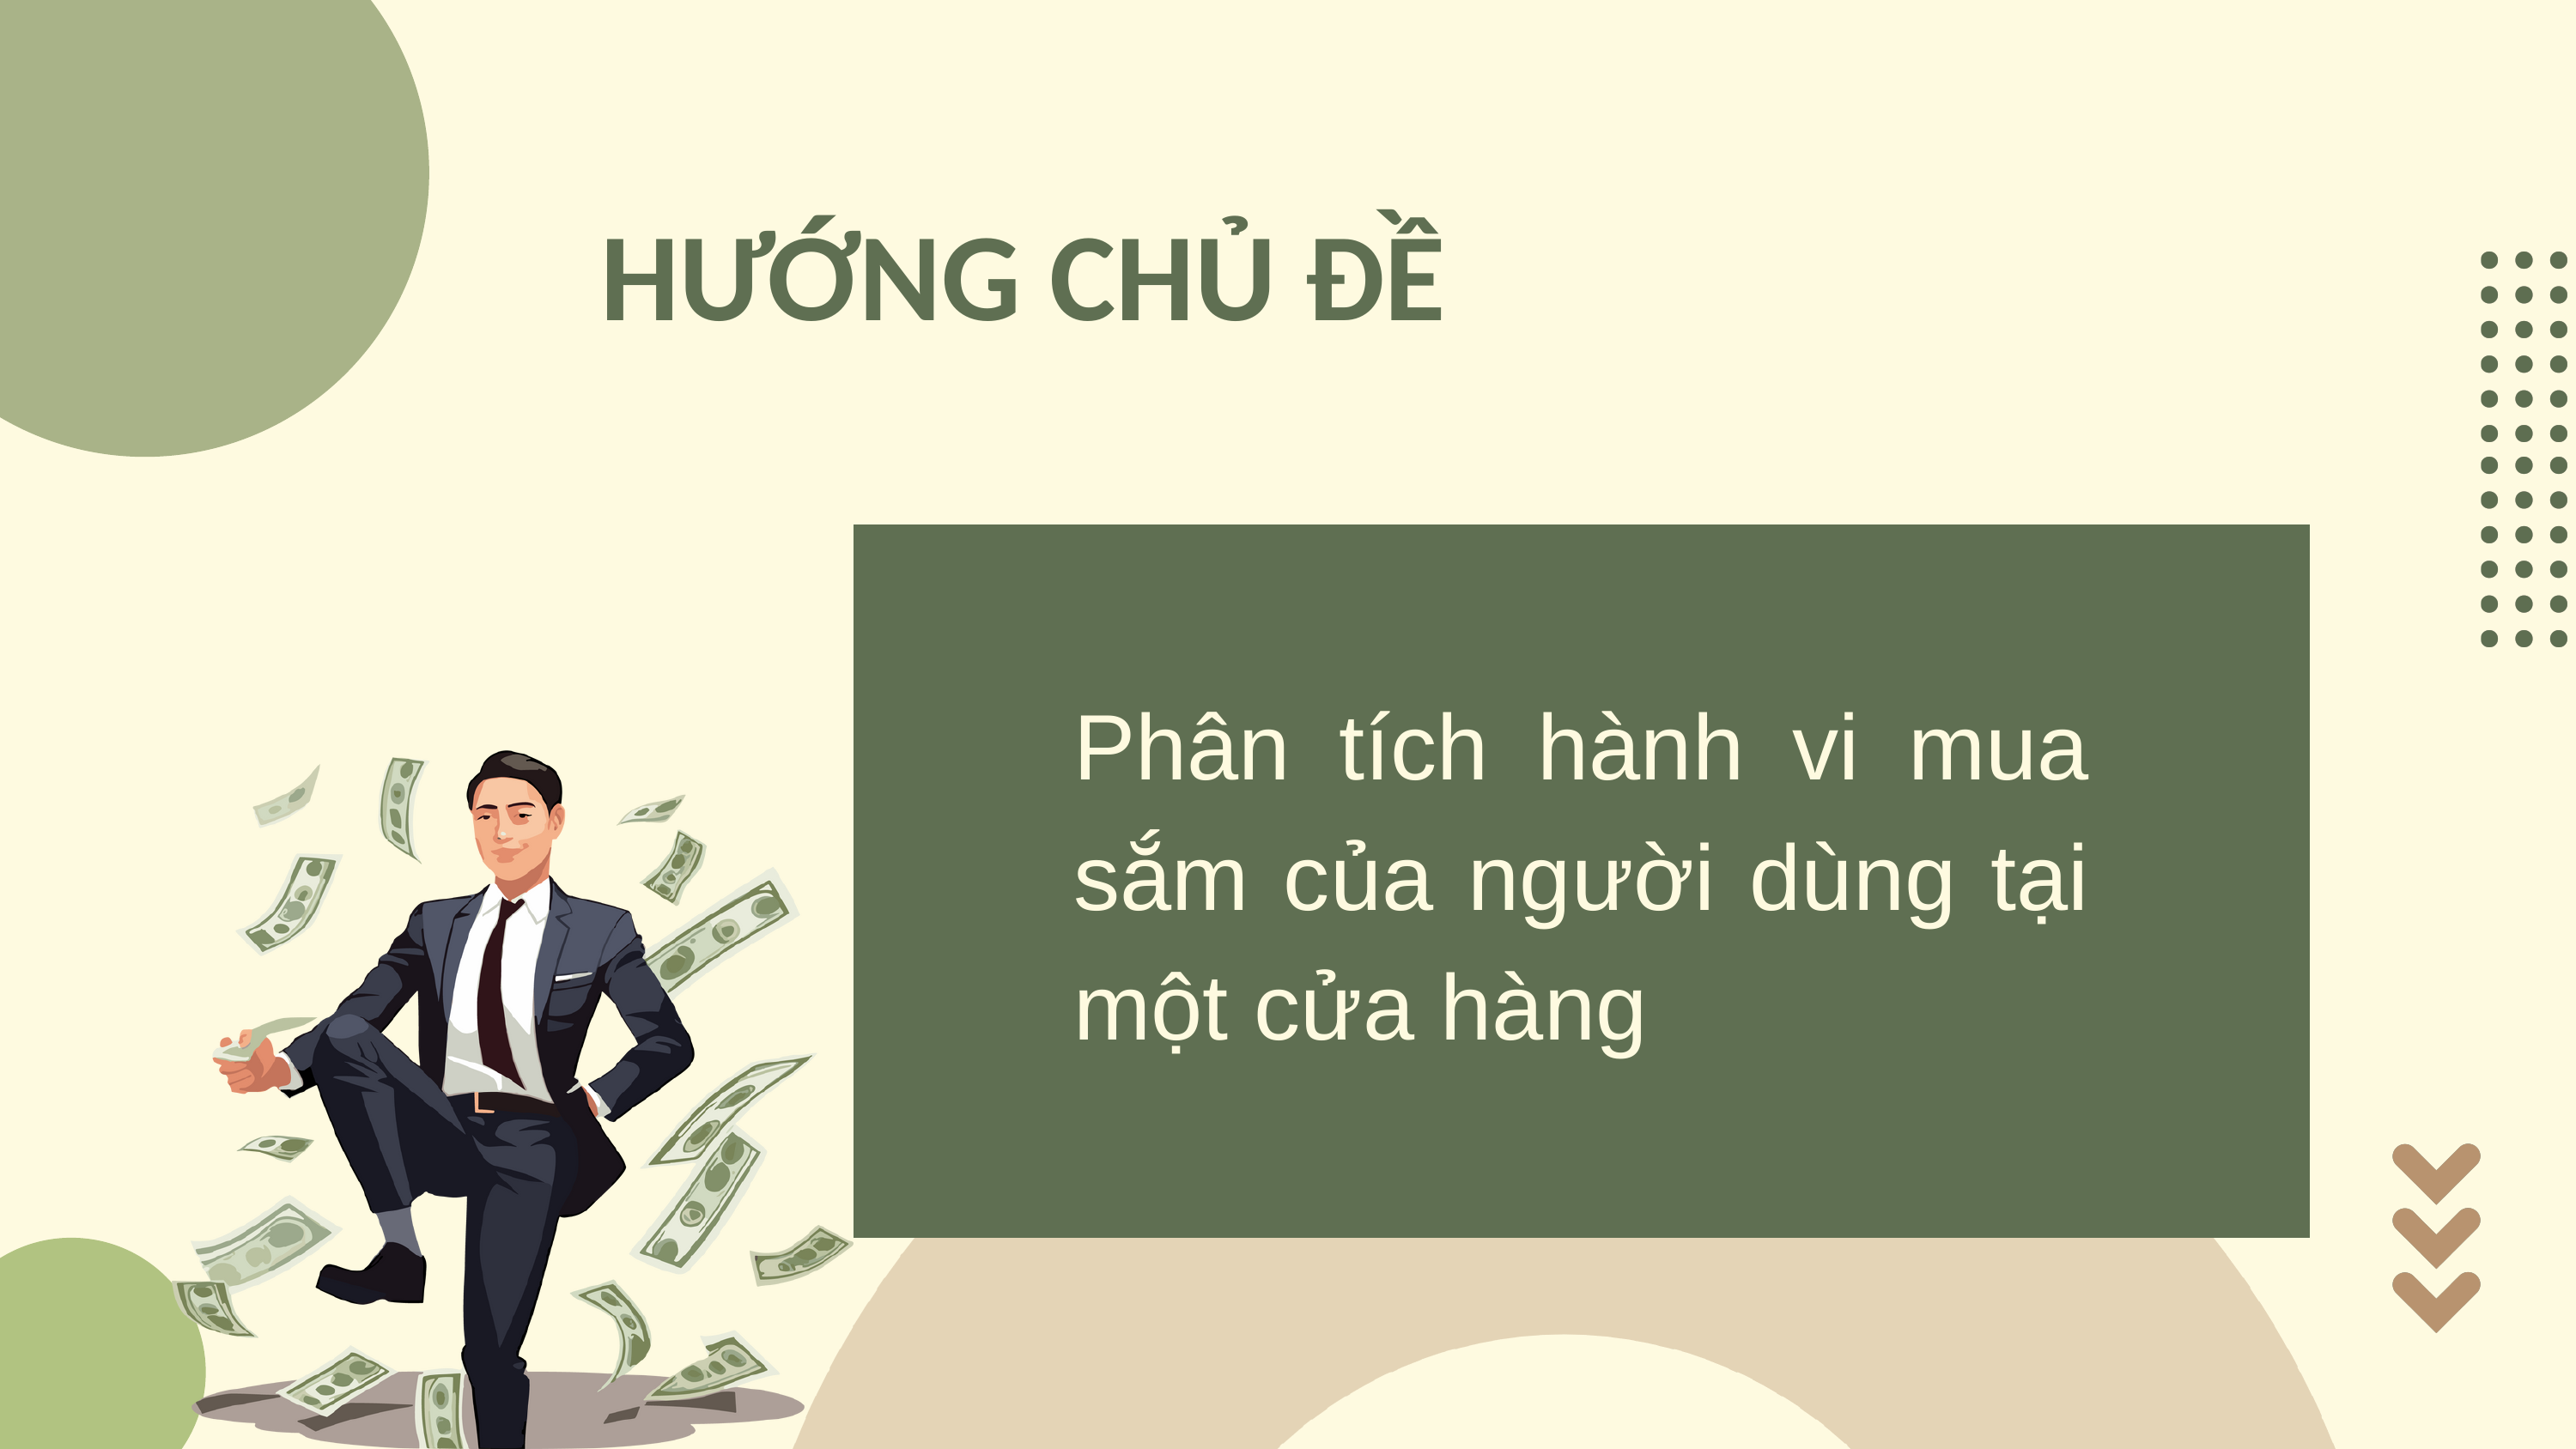

HƯỚNG CHỦ ĐỀ

Phân tích hành vi mua sắm của người dùng tại một cửa hàng